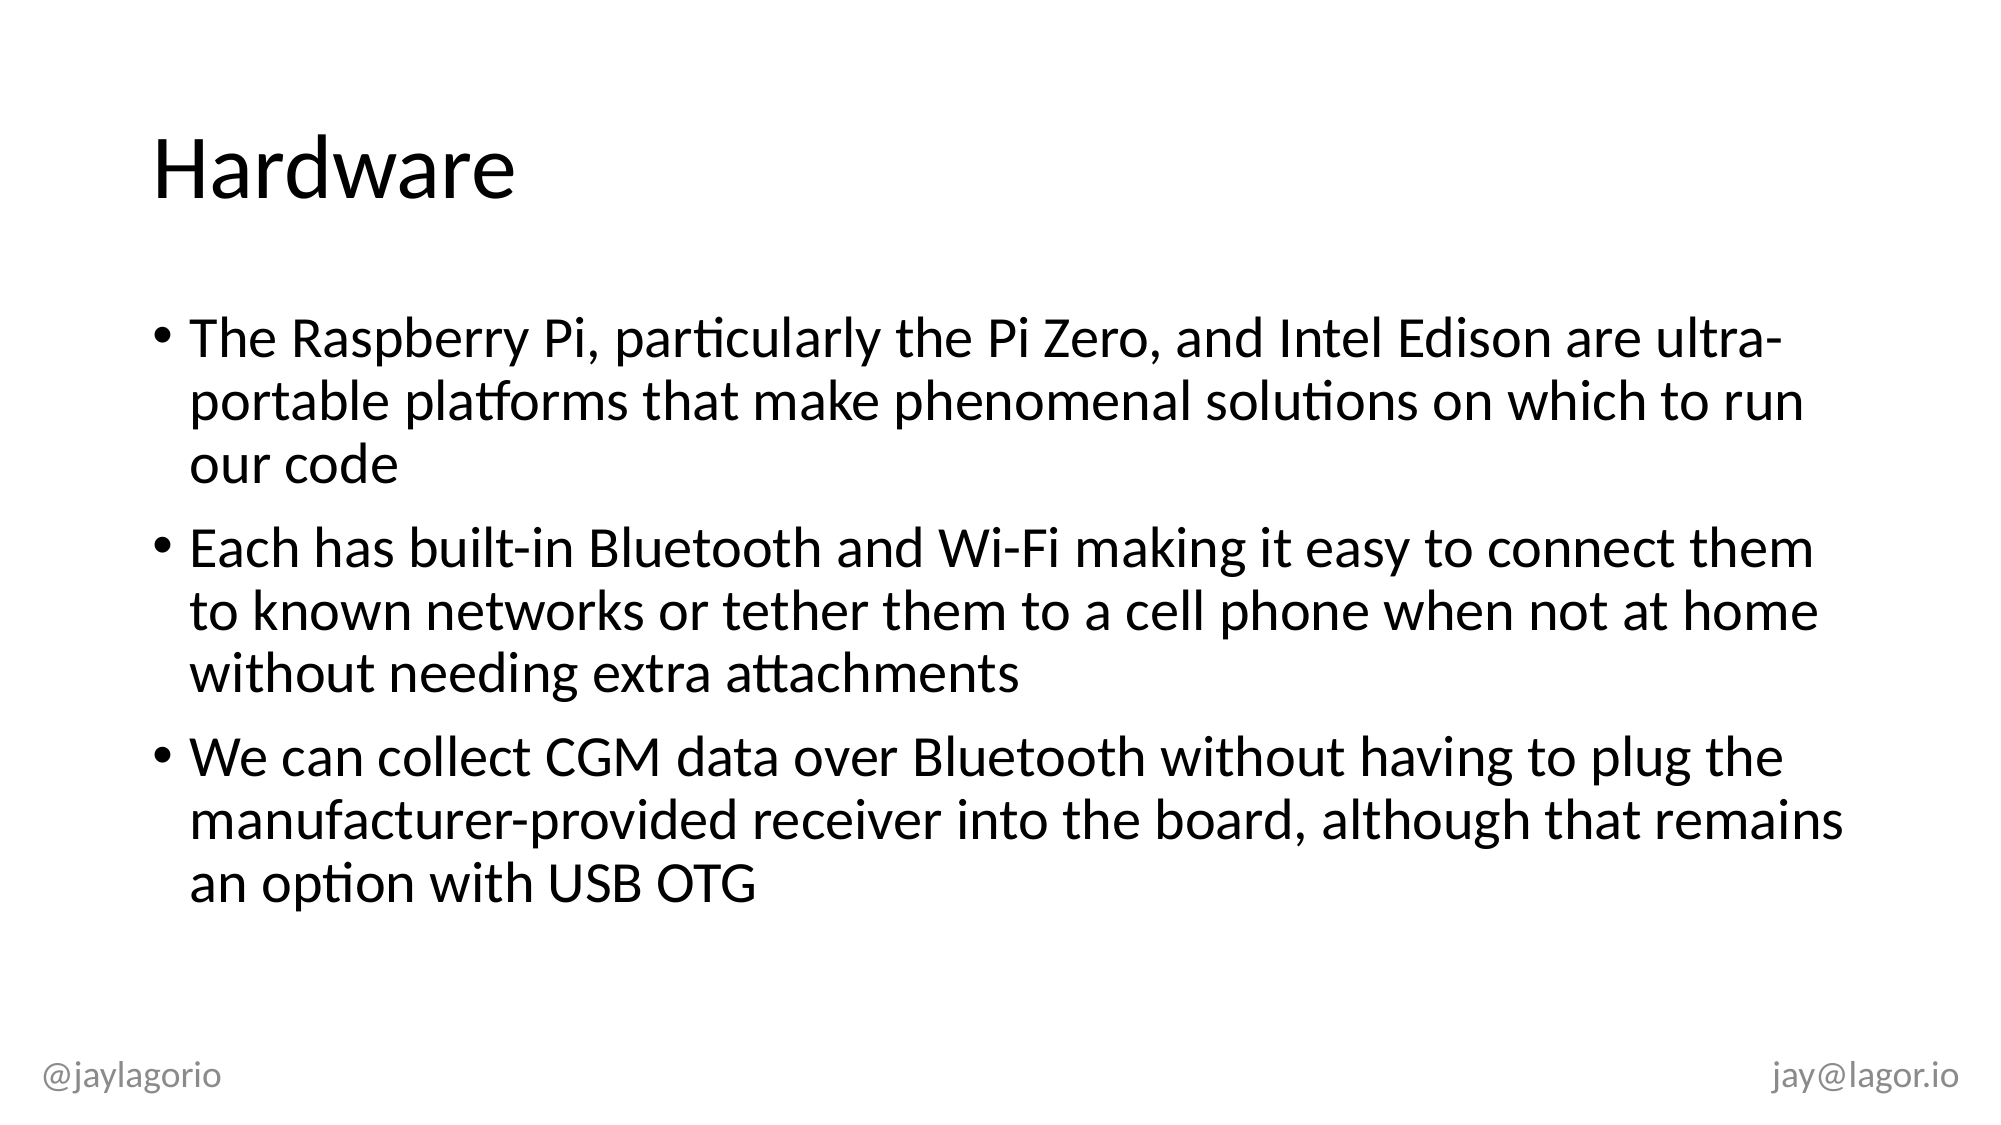

# Hardware
The Raspberry Pi, particularly the Pi Zero, and Intel Edison are ultra-portable platforms that make phenomenal solutions on which to run our code
Each has built-in Bluetooth and Wi-Fi making it easy to connect them to known networks or tether them to a cell phone when not at home without needing extra attachments
We can collect CGM data over Bluetooth without having to plug the manufacturer-provided receiver into the board, although that remains an option with USB OTG